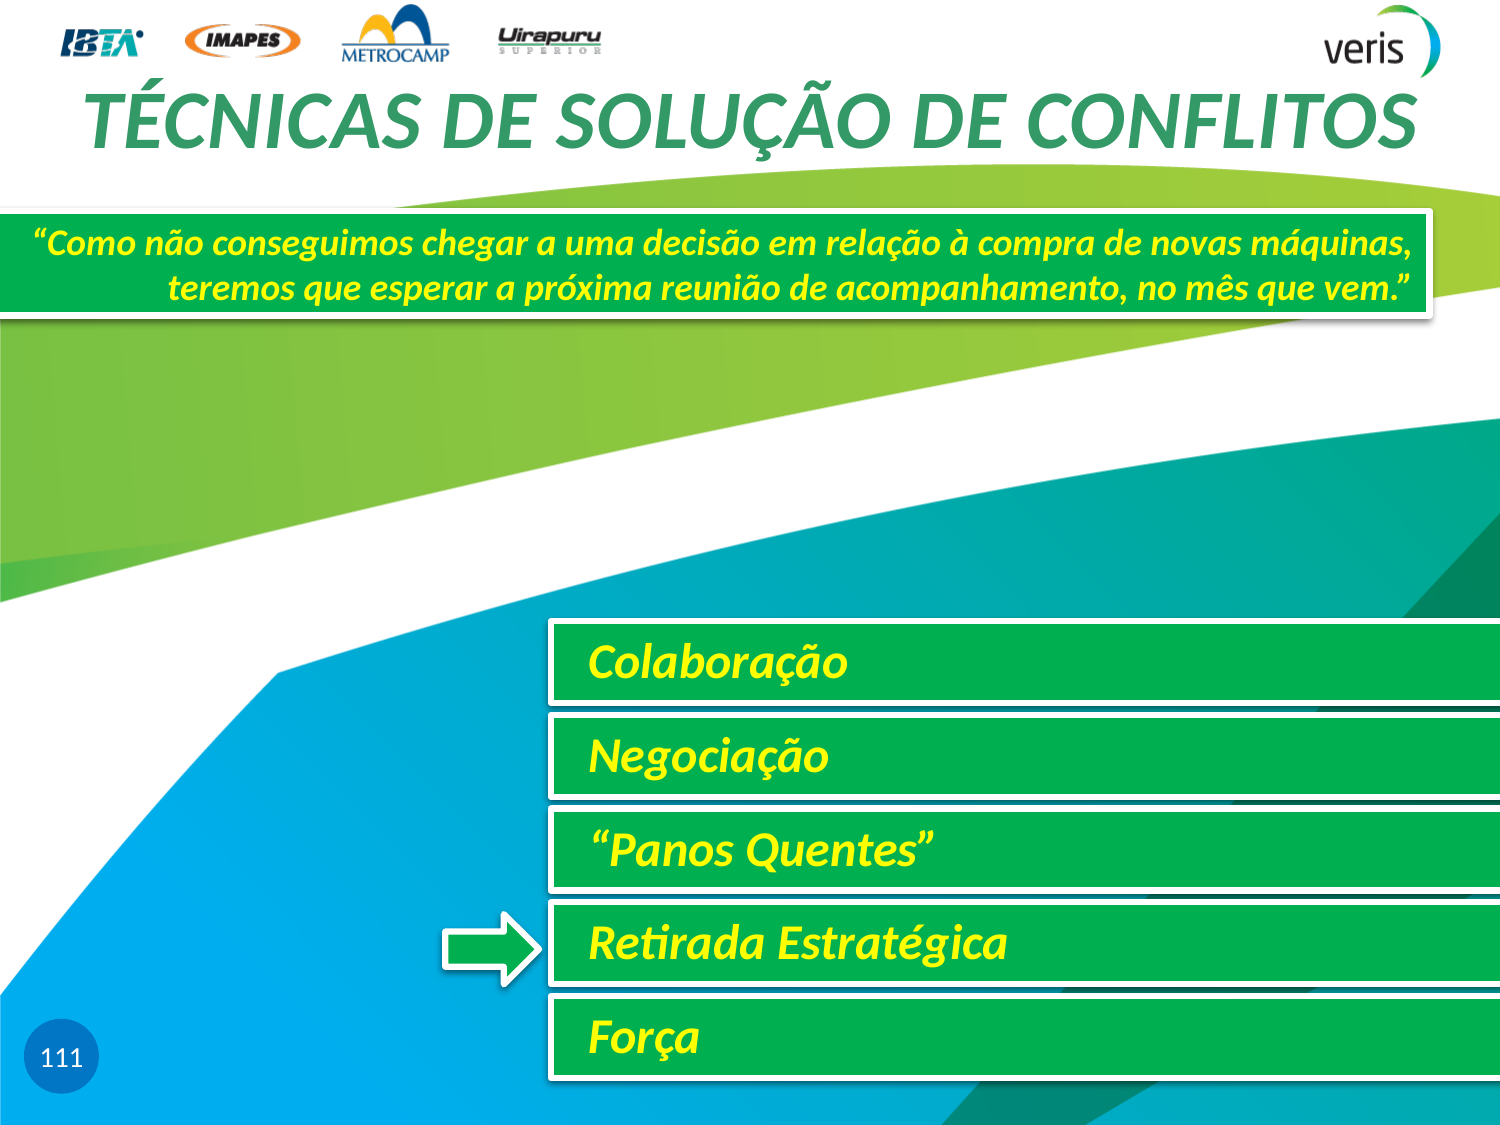

# TÉCNICAS DE SOLUÇÃO DE CONFLITOS
“Como não conseguimos chegar a uma decisão em relação à compra de novas máquinas, teremos que esperar a próxima reunião de acompanhamento, no mês que vem.”
  Colaboração
  Negociação
  “Panos Quentes”
  Retirada Estratégica

  Força
111